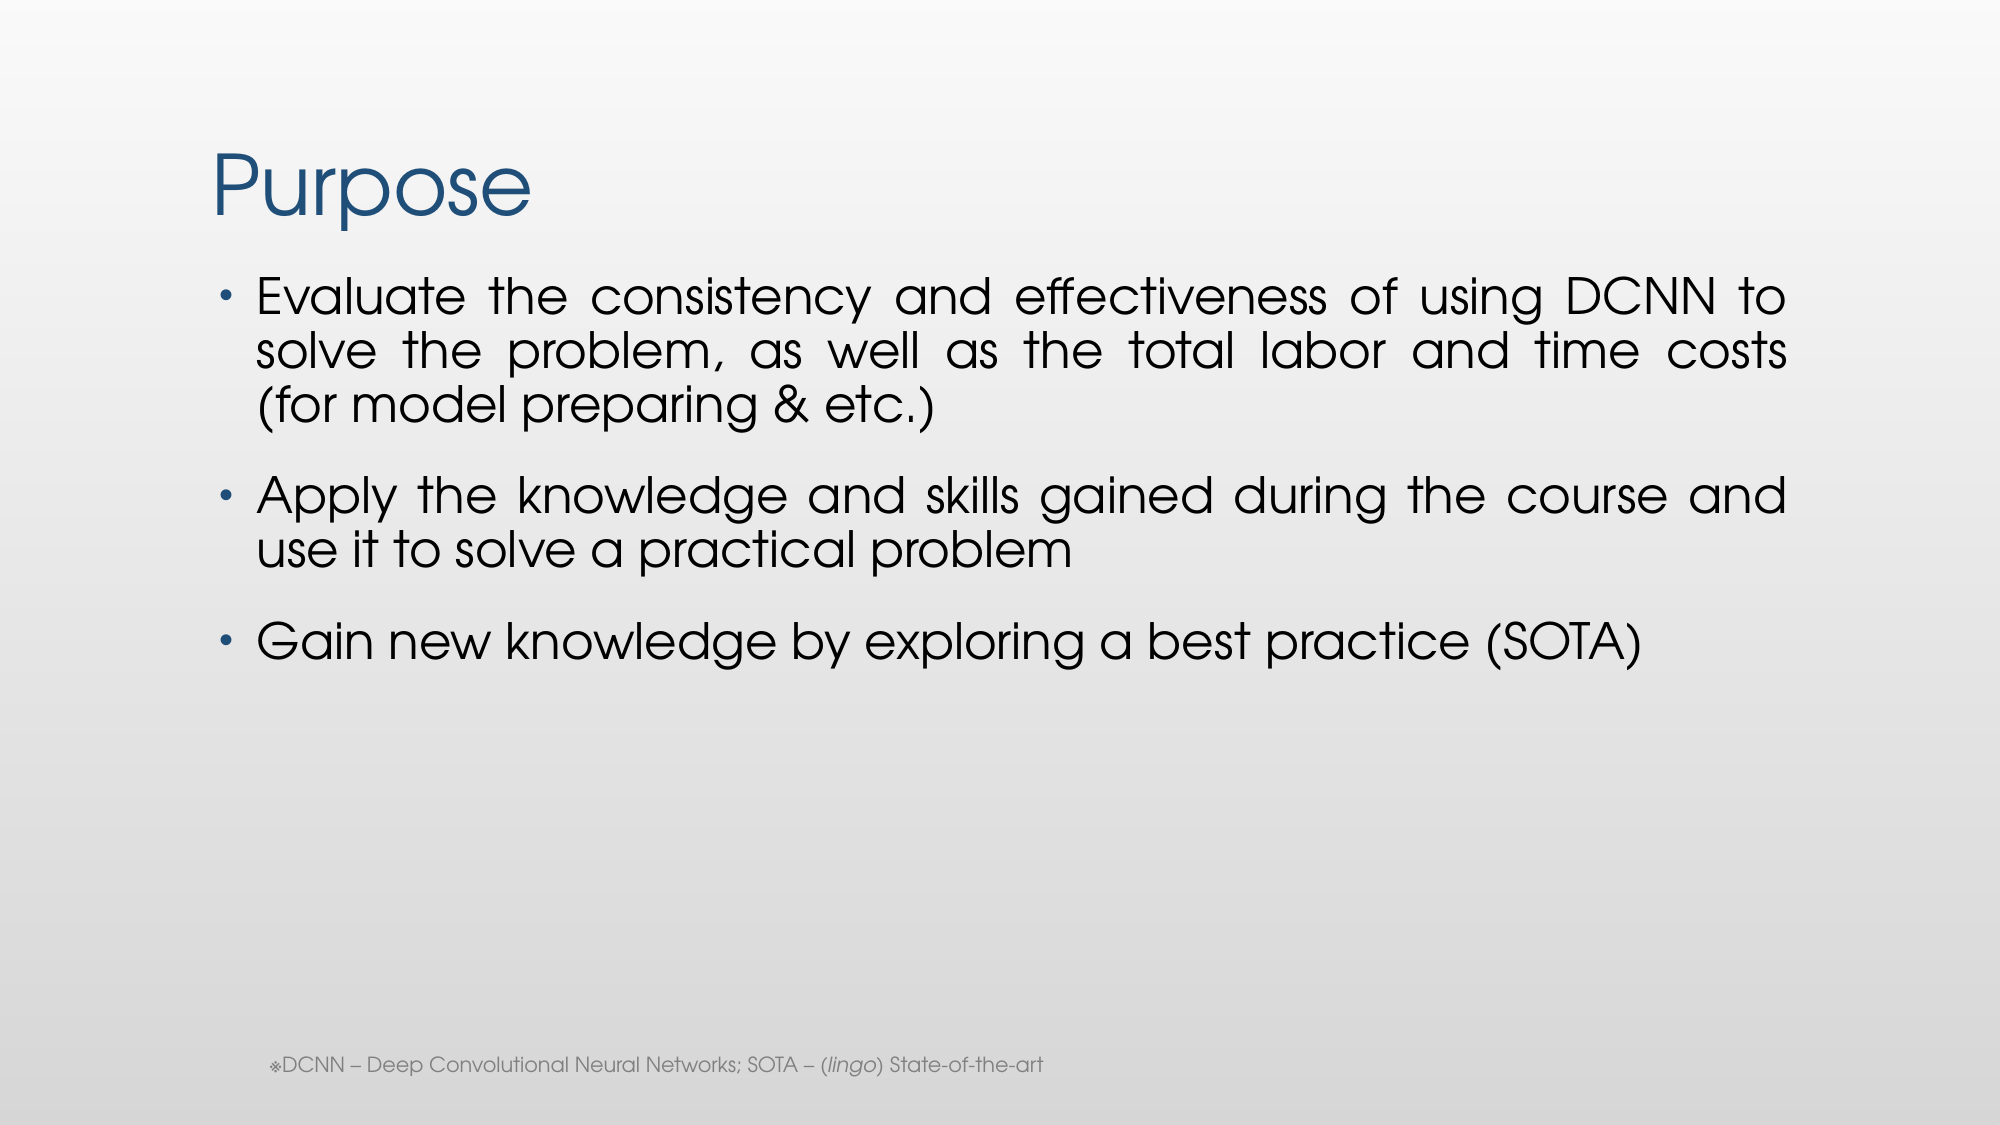

Purpose
Evaluate the consistency and effectiveness of using DCNN to solve the problem, as well as the total labor and time costs
(for model preparing & etc.)
Apply the knowledge and skills gained during the course and use it to solve a practical problem
Gain new knowledge by exploring a best practice (SOTA)
※DCNN – Deep Convolutional Neural Networks; SOTA – (lingo) State-of-the-art